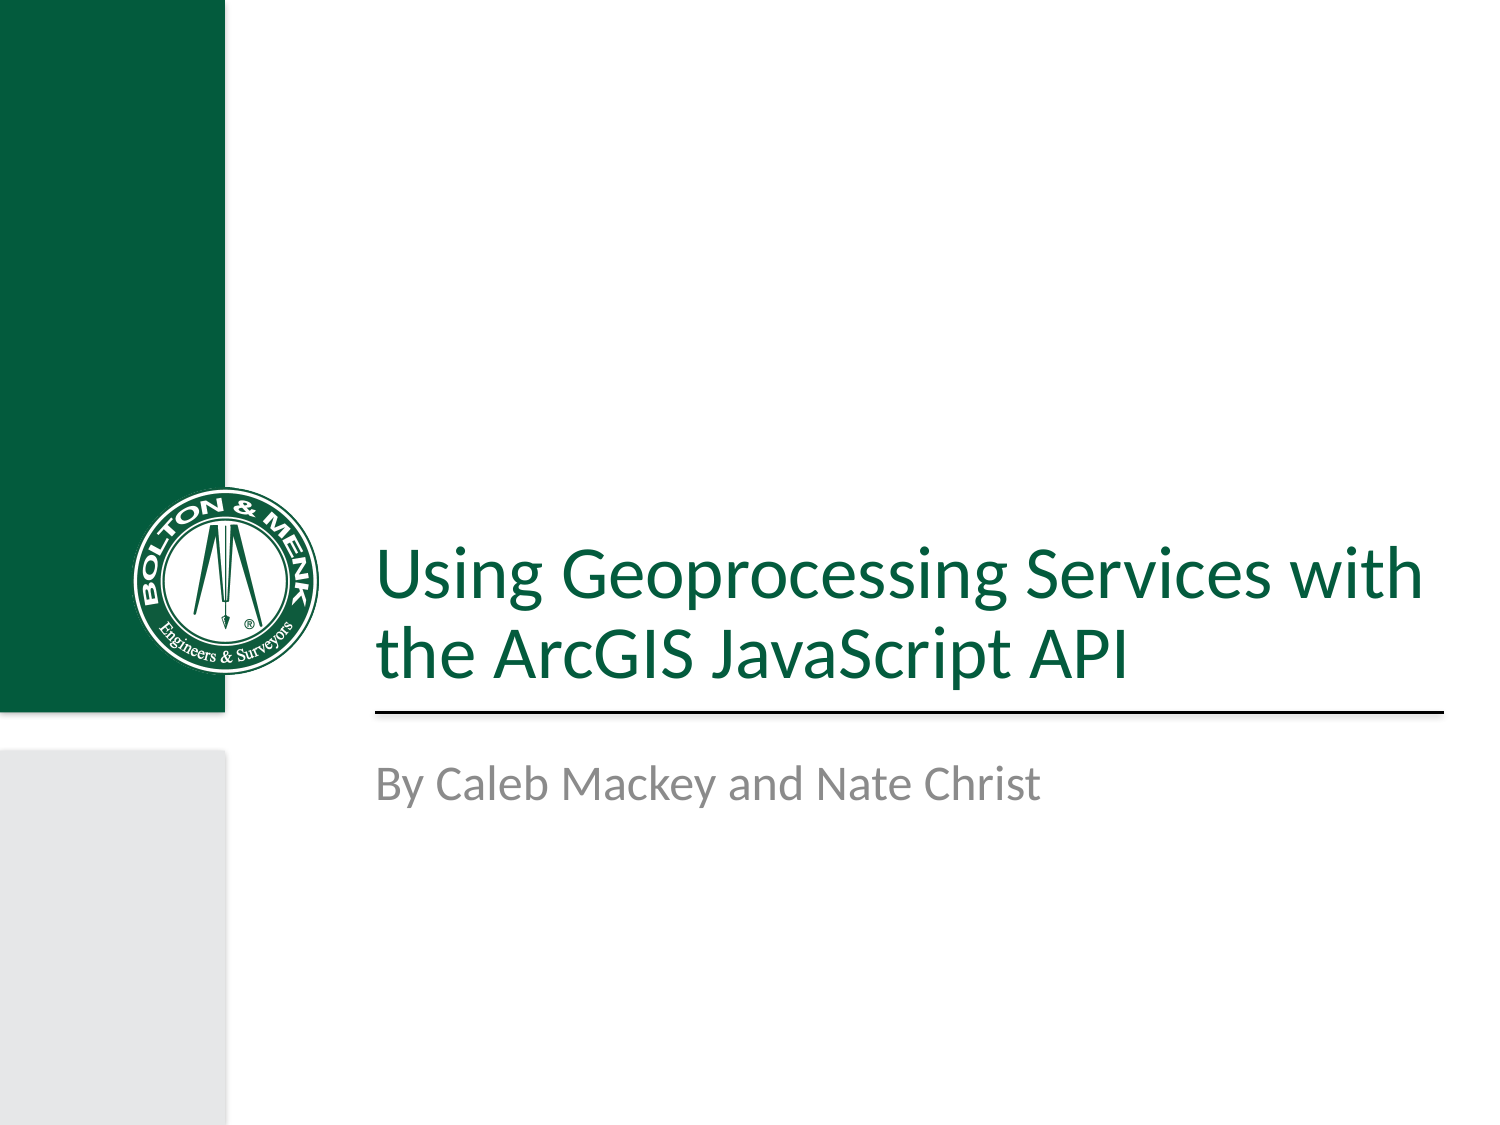

# Using Geoprocessing Services with the ArcGIS JavaScript API
By Caleb Mackey and Nate Christ